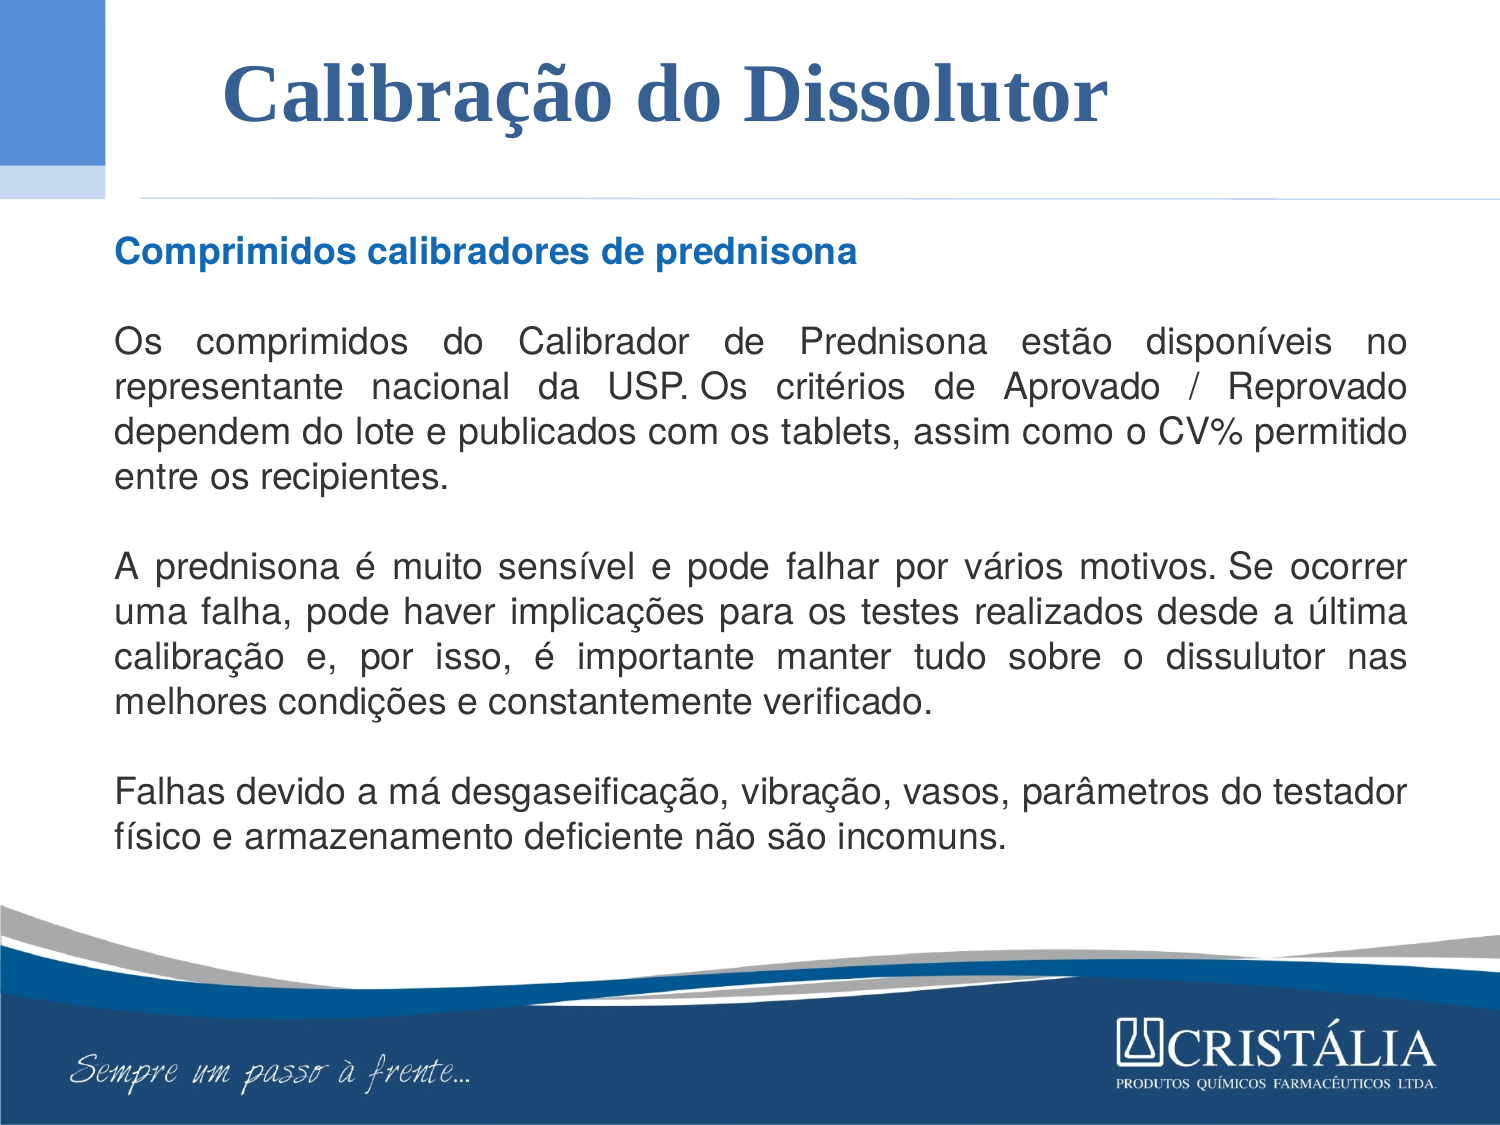

Calibração do Dissolutor
Comprimidos calibradores de prednisona

Os comprimidos do Calibrador de Prednisona estão disponíveis no representante nacional da USP. Os critérios de Aprovado / Reprovado dependem do lote e publicados com os tablets, assim como o CV% permitido entre os recipientes.

A prednisona é muito sensível e pode falhar por vários motivos. Se ocorrer uma falha, pode haver implicações para os testes realizados desde a última calibração e, por isso, é importante manter tudo sobre o dissulutor nas melhores condições e constantemente verificado.

Falhas devido a má desgaseificação, vibração, vasos, parâmetros do testador físico e armazenamento deficiente não são incomuns.